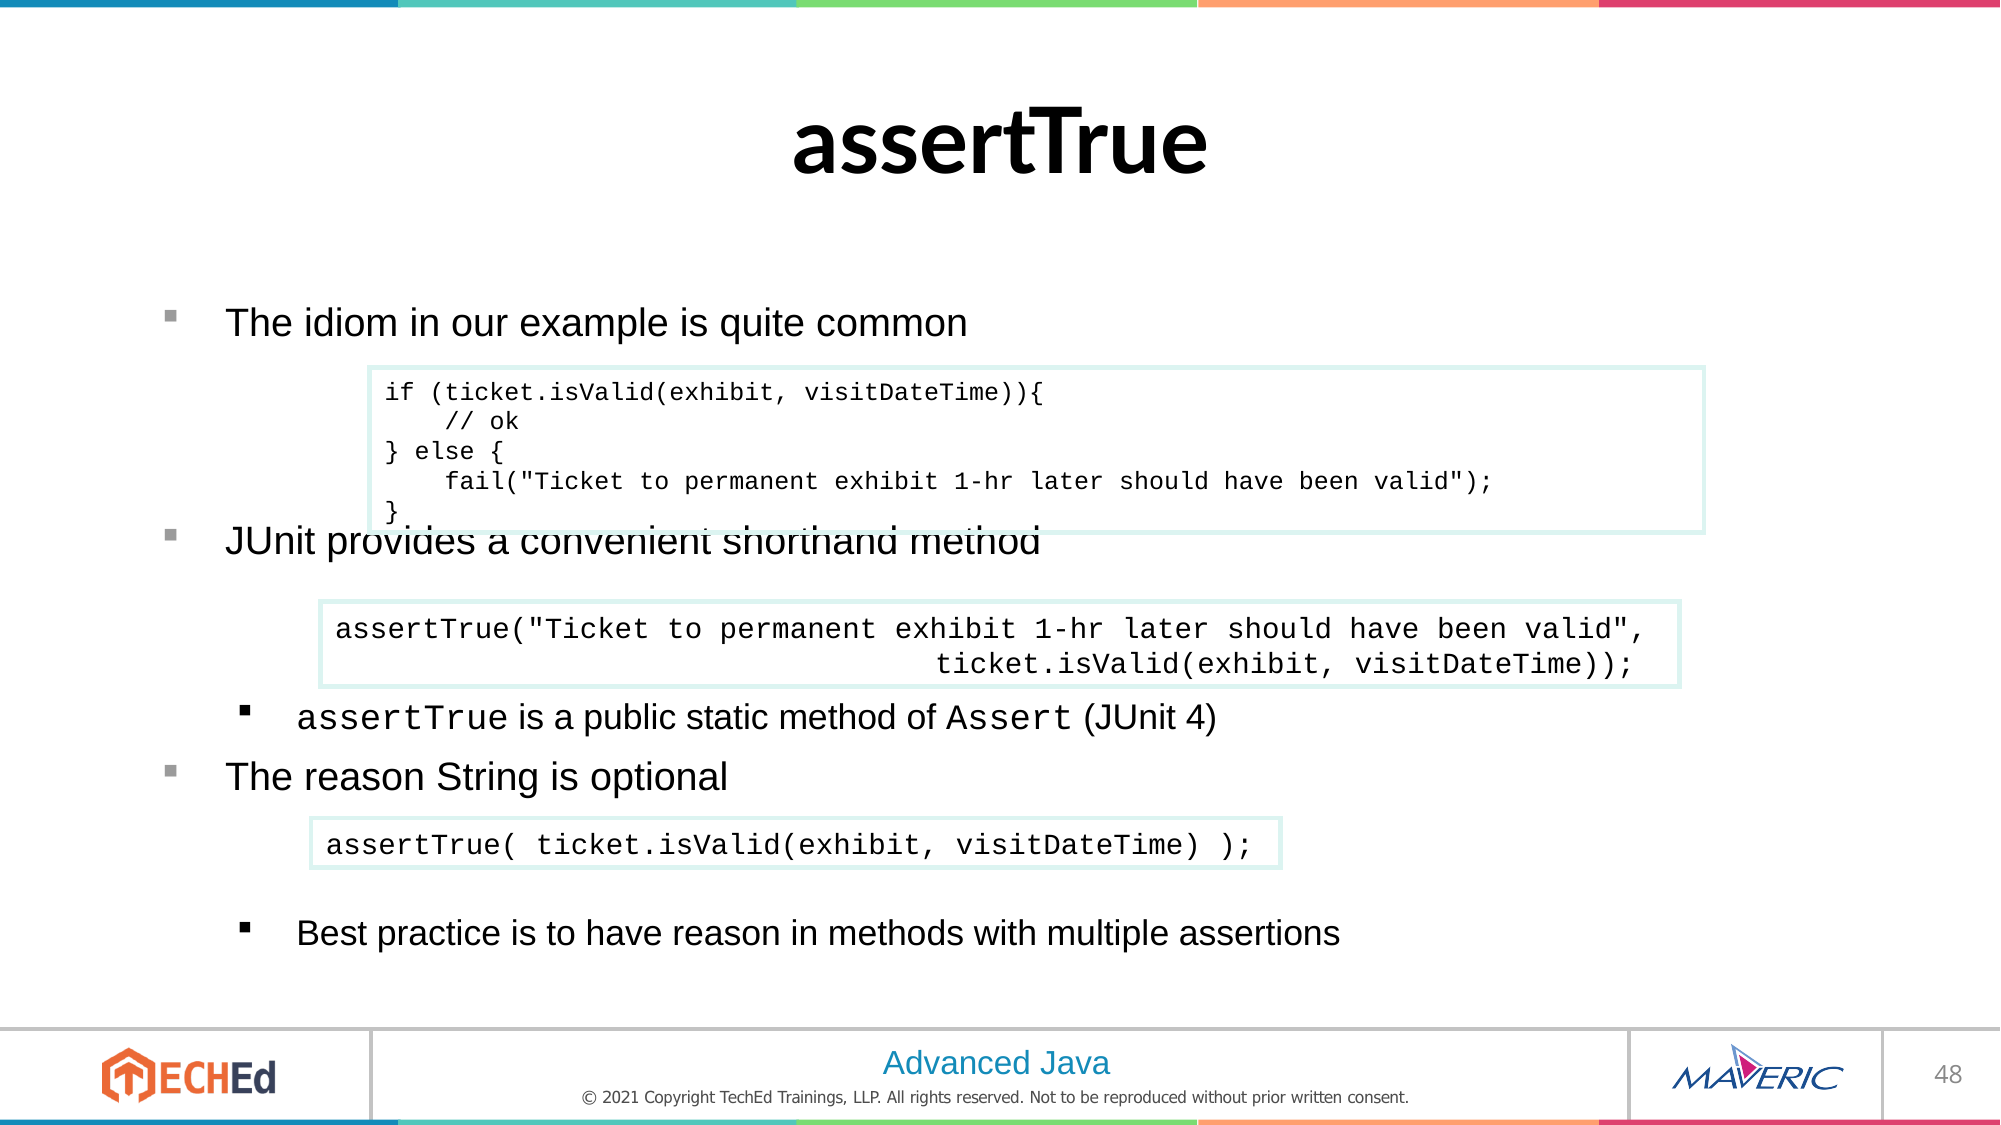

# assertTrue
The idiom in our example is quite common

JUnit provides a convenient shorthand method

assertTrue is a public static method of Assert (JUnit 4)
The reason String is optional

Best practice is to have reason in methods with multiple assertions

if (ticket.isValid(exhibit, visitDateTime)){
    // ok
} else {
    fail("Ticket to permanent exhibit 1-hr later should have been valid");
}
assertTrue("Ticket to permanent exhibit 1-hr later should have been valid",
				ticket.isValid(exhibit, visitDateTime));
assertTrue( ticket.isValid(exhibit, visitDateTime) );